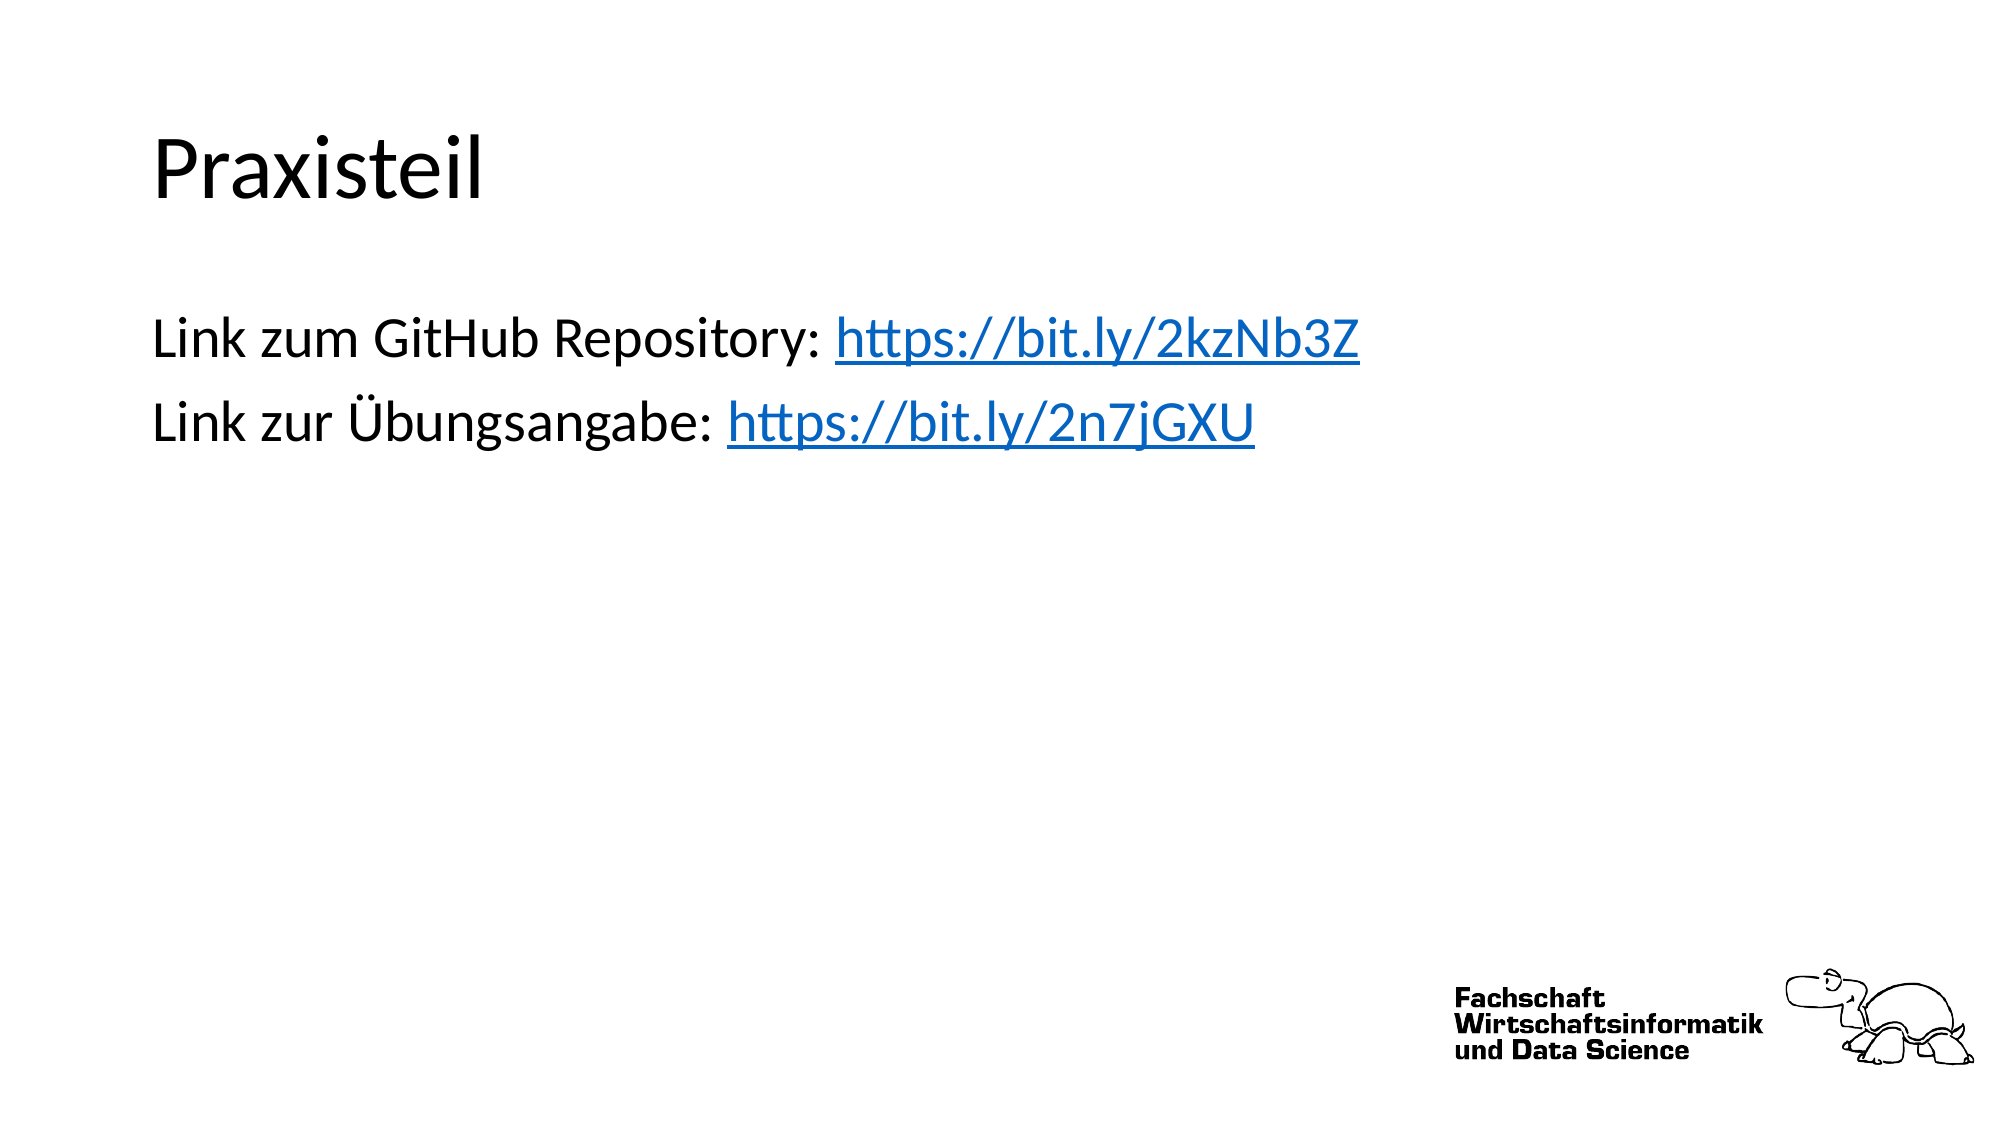

# Praxisteil
Link zum GitHub Repository: https://bit.ly/2kzNb3Z
Link zur Übungsangabe: https://bit.ly/2n7jGXU